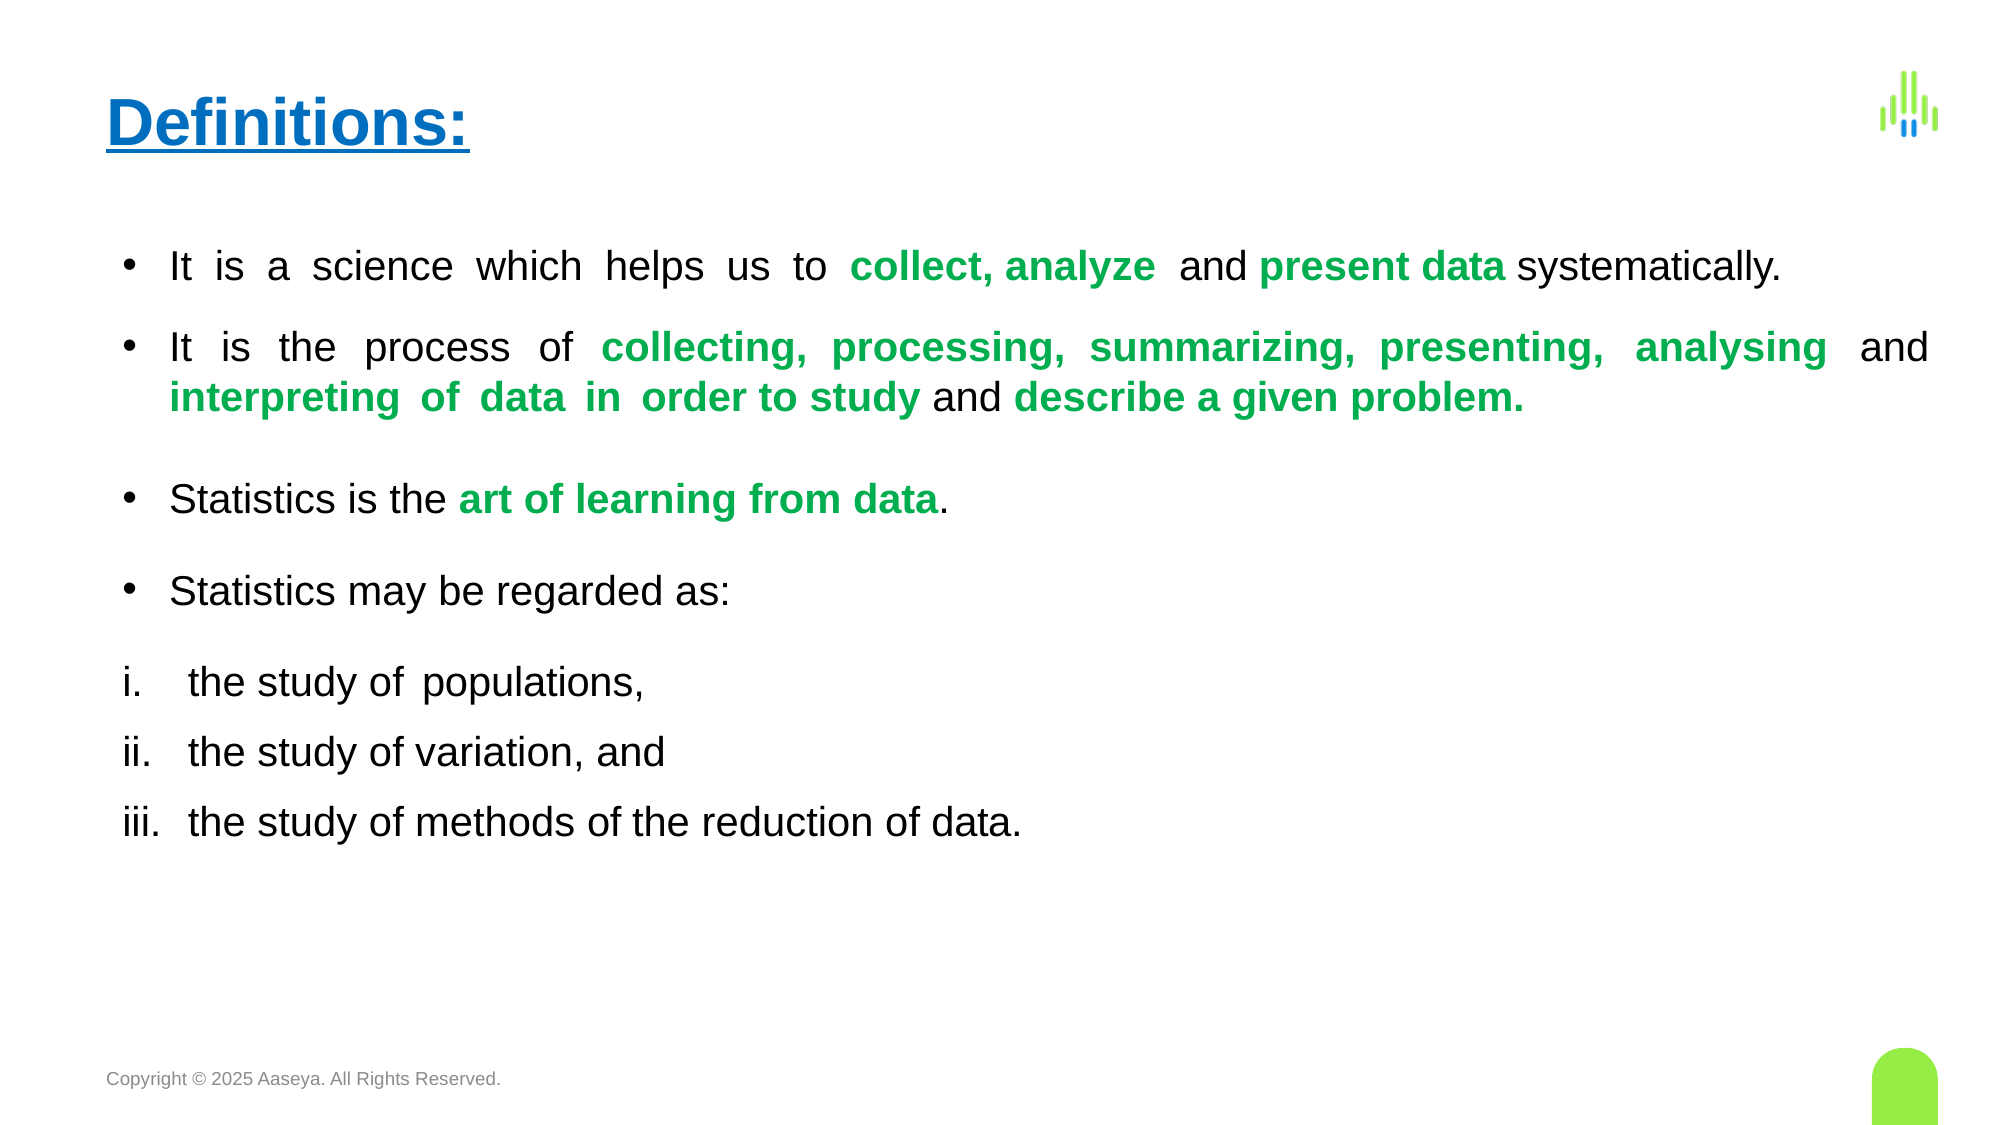

# Definitions:
It  is  a  science  which  helps  us  to  collect, analyze and present data systematically.
It is the process of collecting, processing, summarizing, presenting, analysing and  interpreting of data in order to study and describe a given problem.
Statistics is the art of learning from data.
Statistics may be regarded as:
the study of populations,
the study of variation, and
the study of methods of the reduction of data.
Copyright © 2025 Aaseya. All Rights Reserved.